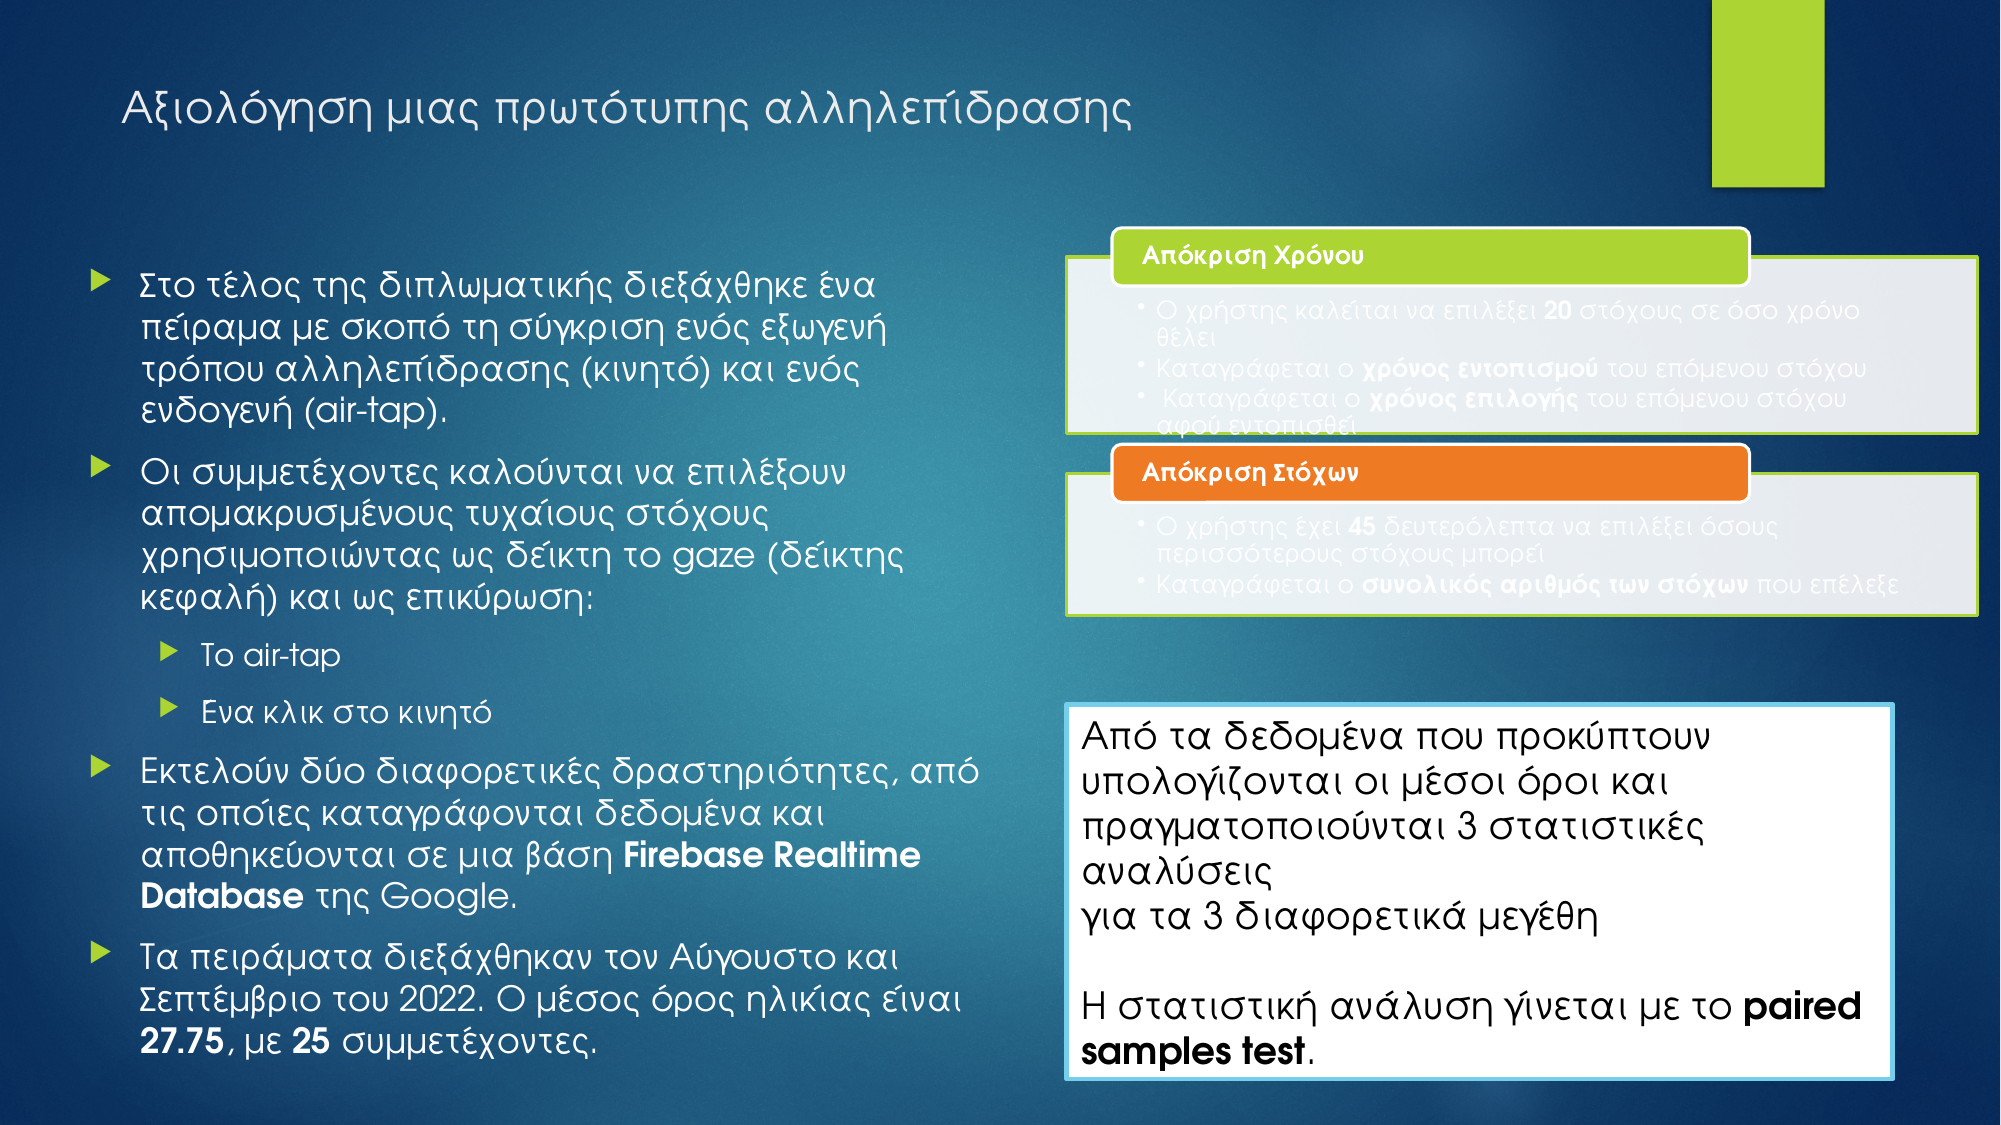

Αξιολόγηση μιας πρωτότυπης αλληλεπίδρασης

Ο χρήστης καλείται να επιλέξει 20 στόχους σε όσο χρόνο θέλει
Καταγράφεται ο χρόνος εντοπισμού του επόμενου στόχου
 Καταγράφεται ο χρόνος επιλογής του επόμενου στόχου αφού εντοπισθεί
Απόκριση Χρόνου
Ο χρήστης έχει 45 δευτερόλεπτα να επιλέξει όσους περισσότερους στόχους μπορεί
Καταγράφεται ο συνολικός αριθμός των στόχων που επέλεξε
Απόκριση Στόχων
Στο τέλος της διπλωματικής διεξάχθηκε ένα πείραμα με σκοπό τη σύγκριση ενός εξωγενή τρόπου αλληλεπίδρασης (κινητό) και ενός ενδογενή (air-tap).
Οι συμμετέχοντες καλούνται να επιλέξουν απομακρυσμένους τυχαίους στόχους χρησιμοποιώντας ως δείκτη το gaze (δείκτης κεφαλή) και ως επικύρωση:
Το air-tap
Ένα κλικ στο κινητό
Εκτελούν δύο διαφορετικές δραστηριότητες, από τις οποίες καταγράφονται δεδομένα και αποθηκεύονται σε μια βάση Firebase Realtime Database της Google.
Τα πειράματα διεξάχθηκαν τον Αύγουστο και Σεπτέμβριο του 2022. Ο μέσος όρος ηλικίας είναι 27.75, με 25 συμμετέχοντες.

Από τα δεδομένα που προκύπτουν υπολογίζονται οι μέσοι όροι και πραγματοποιούνται 3 στατιστικές αναλύσεις
για τα 3 διαφορετικά μεγέθη

Η στατιστική ανάλυση γίνεται με το paired samples test.